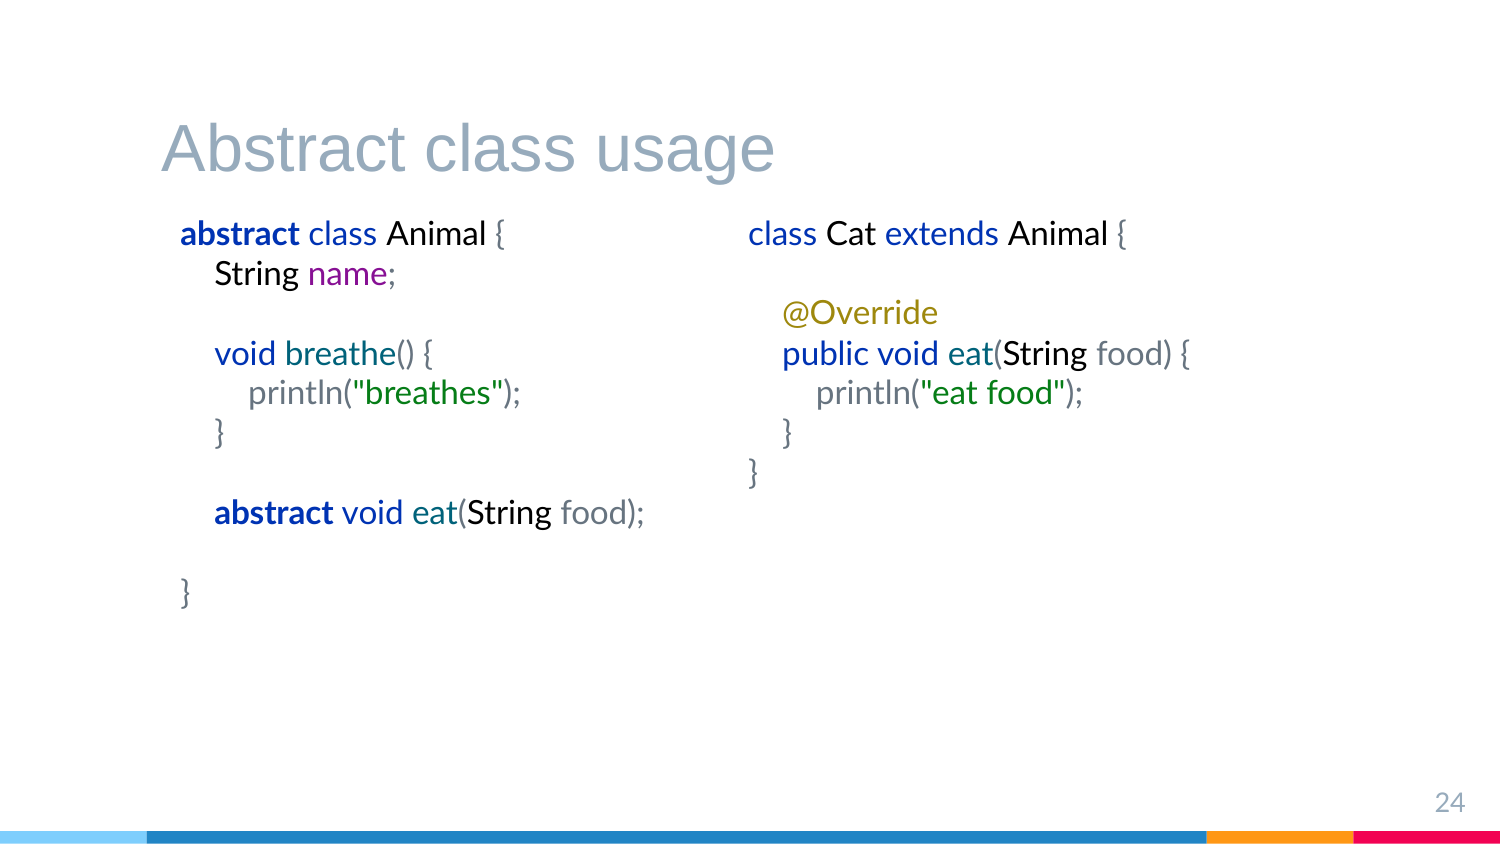

# Abstract class usage
abstract class Animal {
    String name;
    void breathe() {
        println("breathes");
    }
    abstract void eat(String food);
}
class Cat extends Animal {
    @Override
    public void eat(String food) {
        println("eat food");
    }
}
24